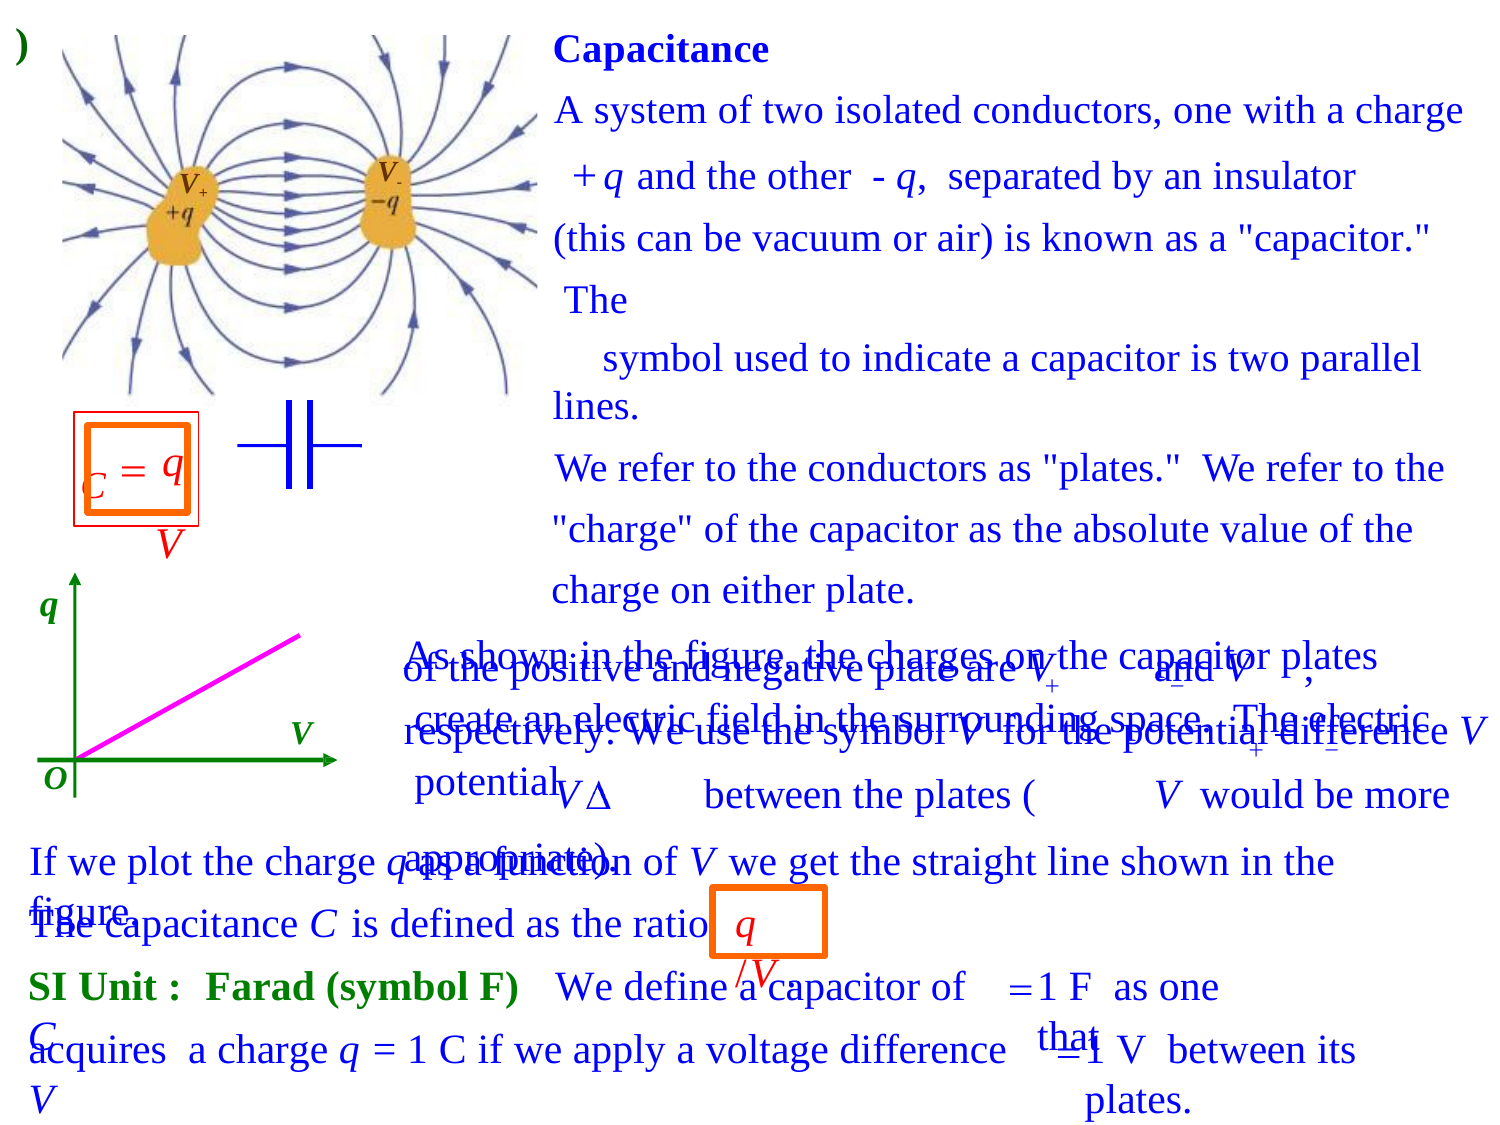

# Capacitance
)

A system of two isolated conductors, one with a charge
q and the other  - q,  separated by an insulator (this can be vacuum or air) is known as a "capacitor."  The
symbol used to indicate a capacitor is two parallel lines.
We refer to the conductors as "plates."  We refer to the "charge" of the capacitor as the absolute value of the charge on either plate.
As shown in the figure, the charges on the capacitor plates create an electric field in the surrounding space.  The electric potential

V-
V+

C	q
V

q
of the positive and negative plate are V	and V	, respectively. We use the symbol V  for the potential difference V	V	between the plates (	V  would be more appropriate).

V

O

If we plot the charge q as a function of V we get the straight line shown in the figure.

The capacitance C is defined as the ratio

SI Unit :	Farad (symbol F)	We define a capacitor of C
q /V .

1 F  as one that

acquires  a charge q = 1 C if we apply a voltage difference  V
1 V  between its plates.